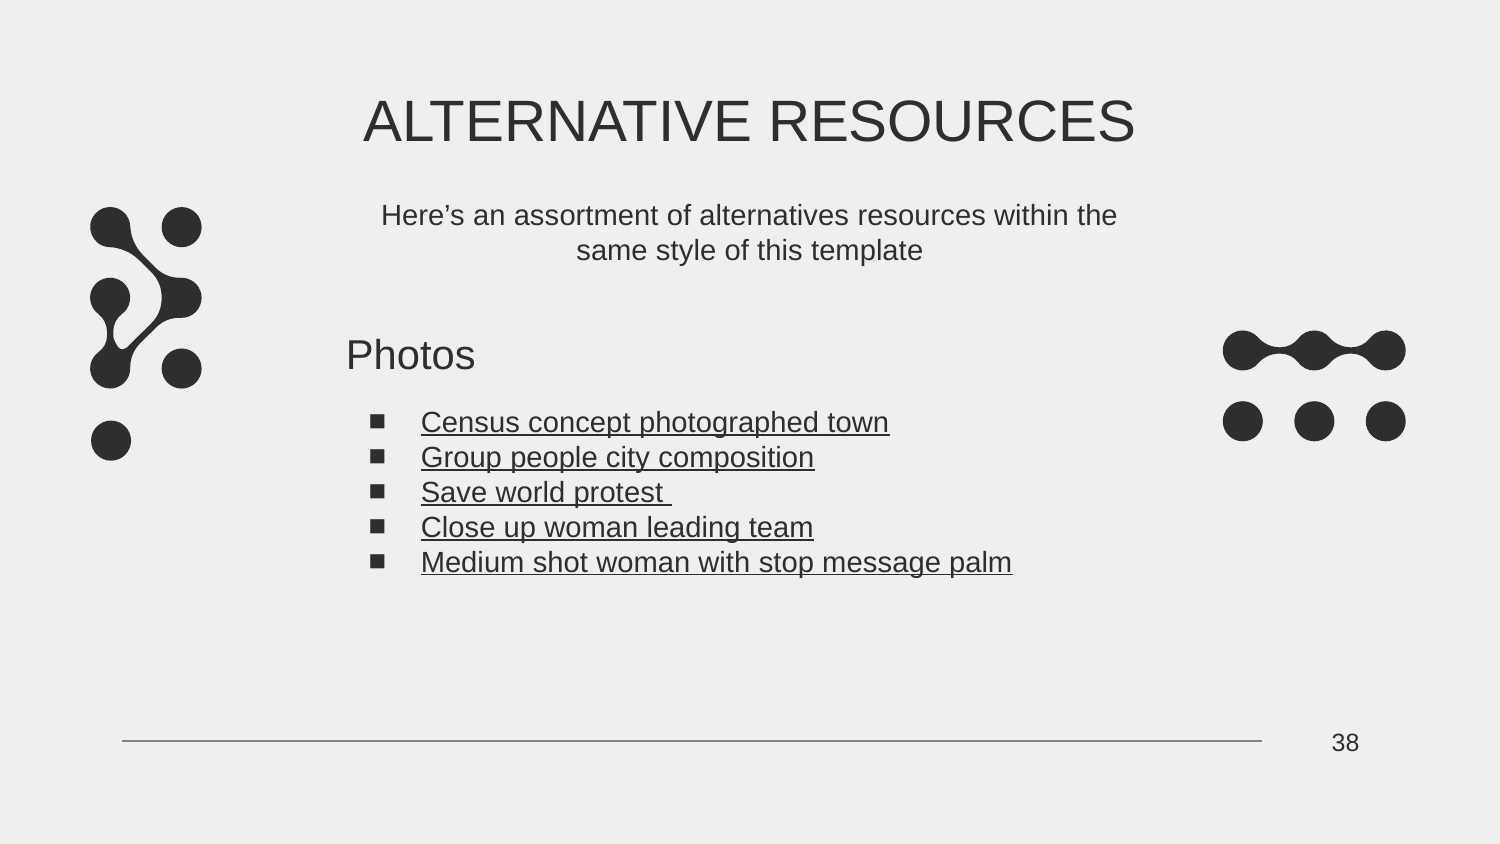

# ALTERNATIVE RESOURCES
Here’s an assortment of alternatives resources within the same style of this template
Photos
Census concept photographed town
Group people city composition
Save world protest
Close up woman leading team
Medium shot woman with stop message palm
38